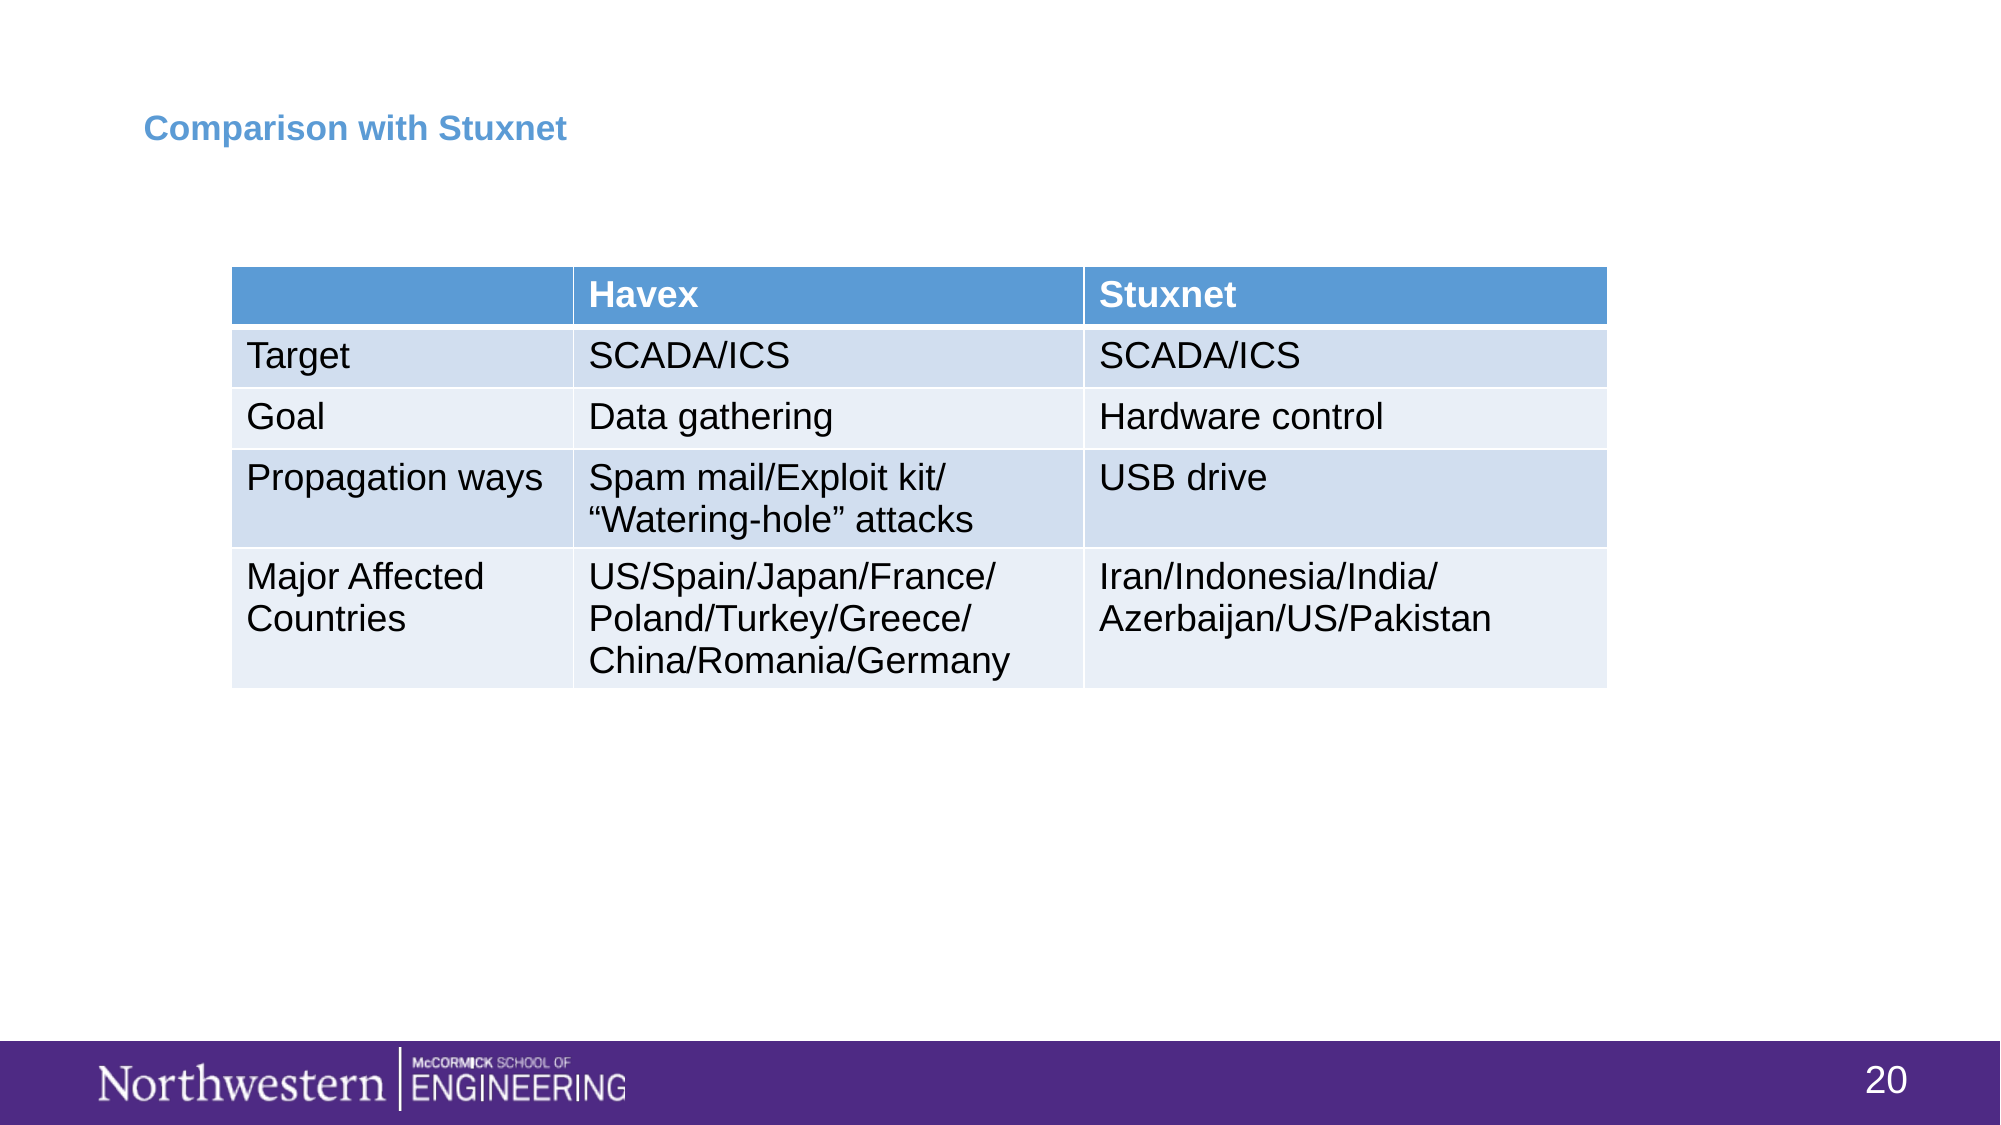

Comparison with Stuxnet
|  | Havex | Stuxnet |
| --- | --- | --- |
| Target | SCADA/ICS | SCADA/ICS |
| Goal | Data gathering | Hardware control |
| Propagation ways | Spam mail/Exploit kit/ “Watering-hole” attacks | USB drive |
| Major Affected Countries | US/Spain/Japan/France/Poland/Turkey/Greece/China/Romania/Germany | Iran/Indonesia/India/Azerbaijan/US/Pakistan |